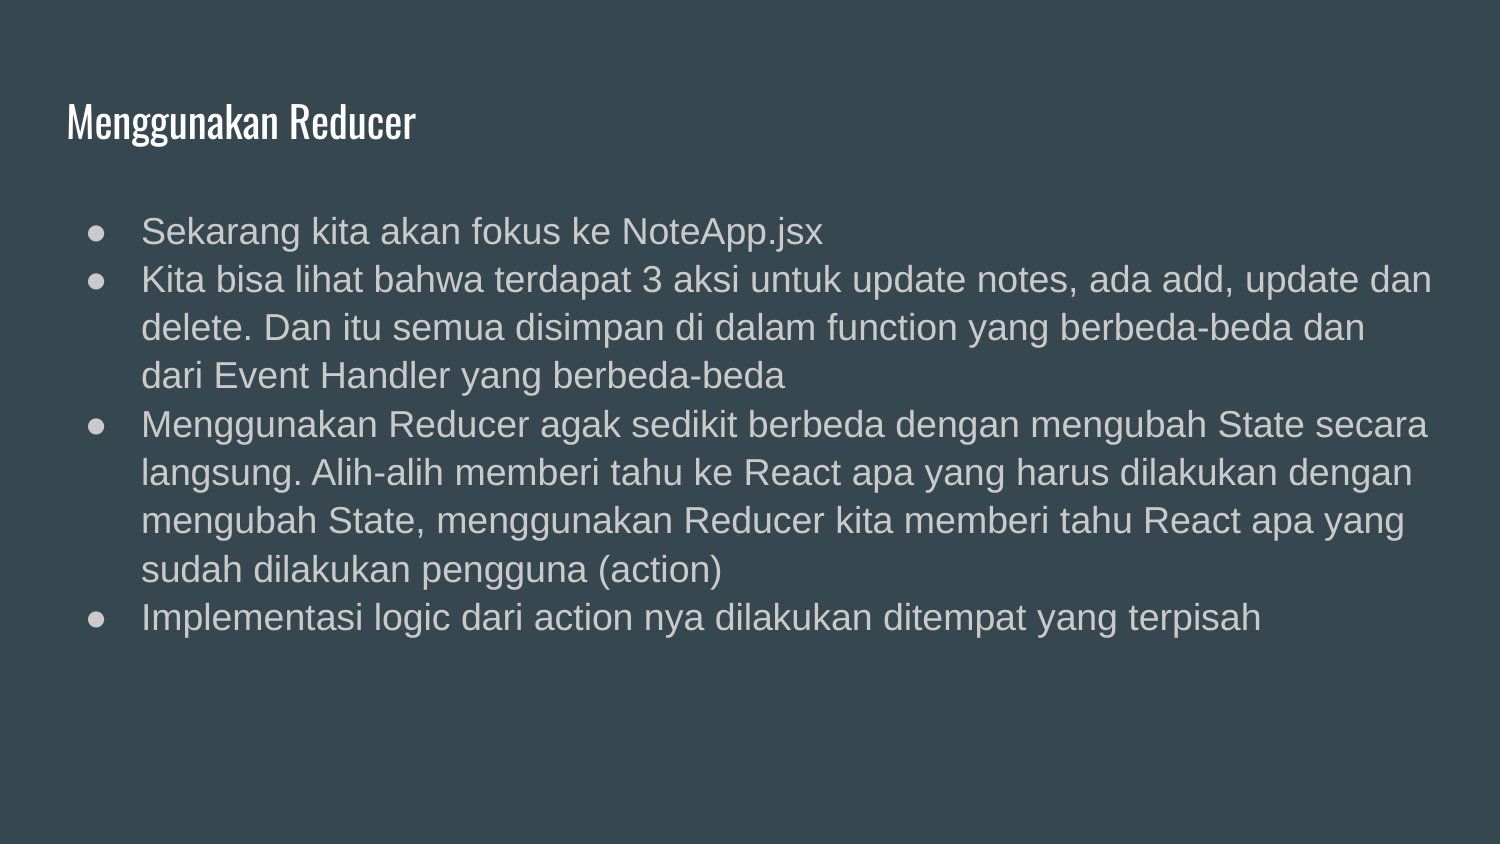

# Menggunakan Reducer
Sekarang kita akan fokus ke NoteApp.jsx
Kita bisa lihat bahwa terdapat 3 aksi untuk update notes, ada add, update dan delete. Dan itu semua disimpan di dalam function yang berbeda-beda dan dari Event Handler yang berbeda-beda
Menggunakan Reducer agak sedikit berbeda dengan mengubah State secara langsung. Alih-alih memberi tahu ke React apa yang harus dilakukan dengan mengubah State, menggunakan Reducer kita memberi tahu React apa yang sudah dilakukan pengguna (action)
Implementasi logic dari action nya dilakukan ditempat yang terpisah